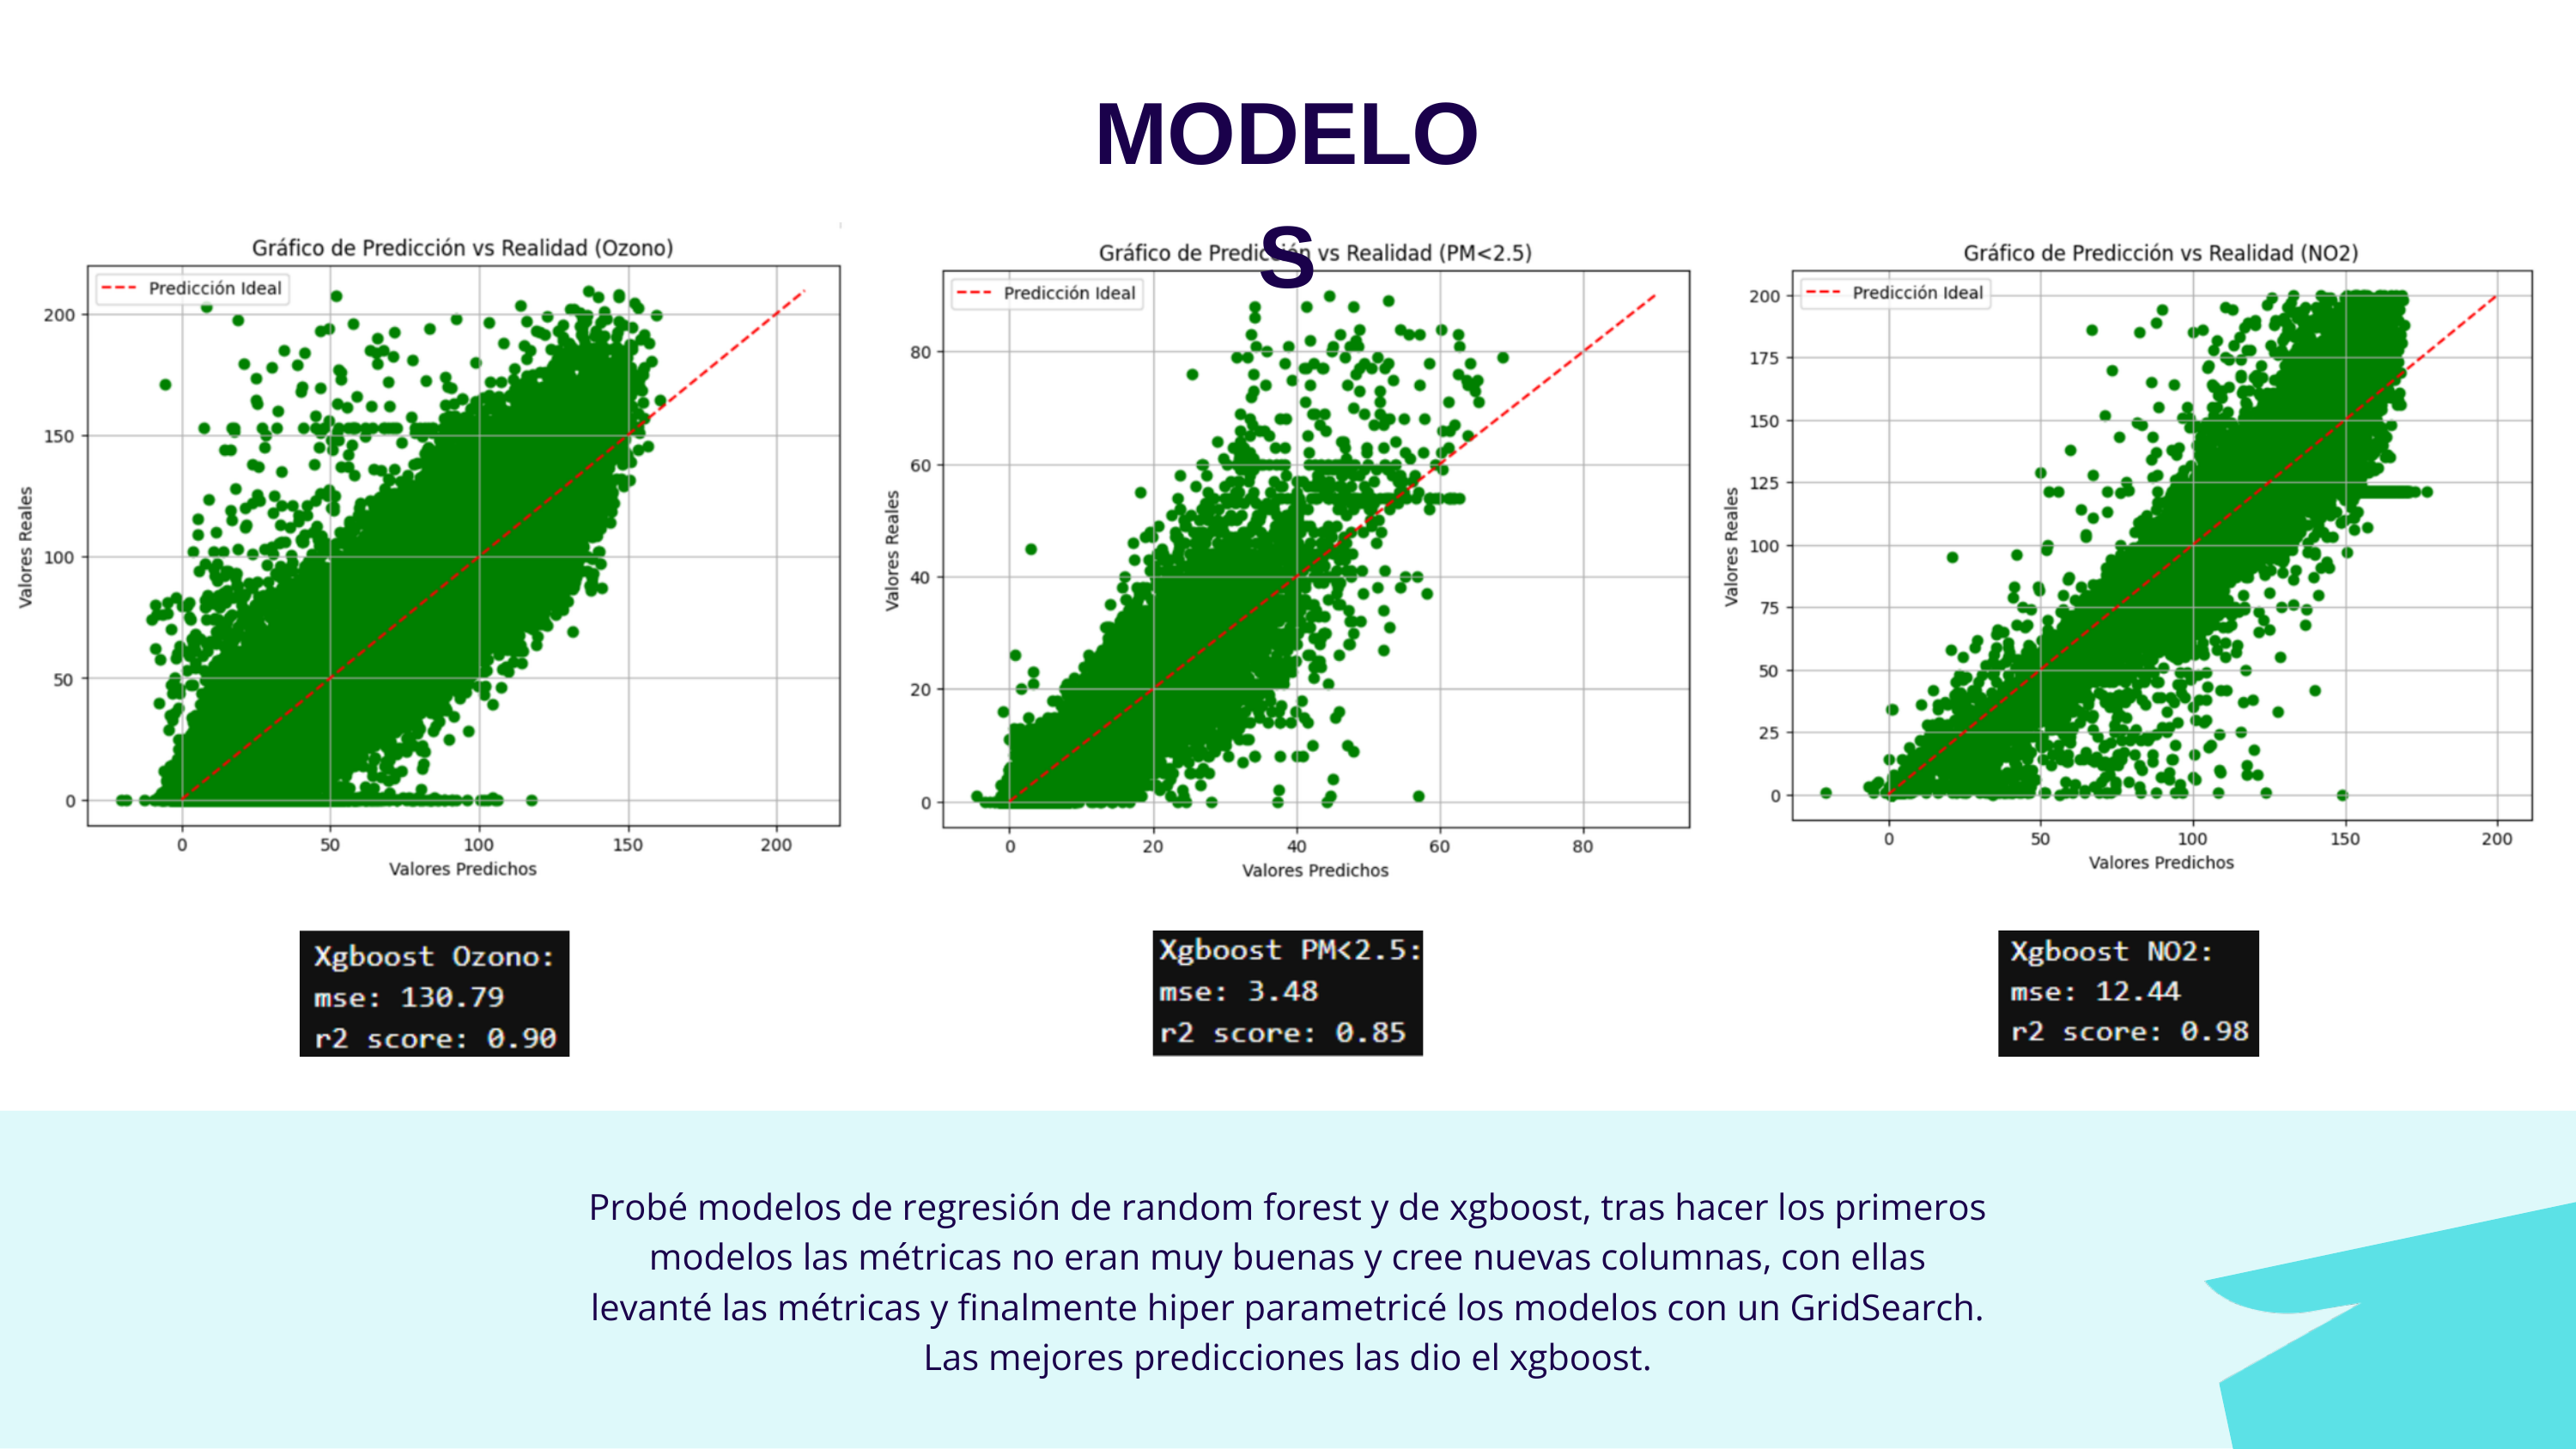

MODELOS

Probé modelos de regresión de random forest y de xgboost, tras hacer los primeros modelos las métricas no eran muy buenas y cree nuevas columnas, con ellas levanté las métricas y finalmente hiper parametricé los modelos con un GridSearch. Las mejores predicciones las dio el xgboost.